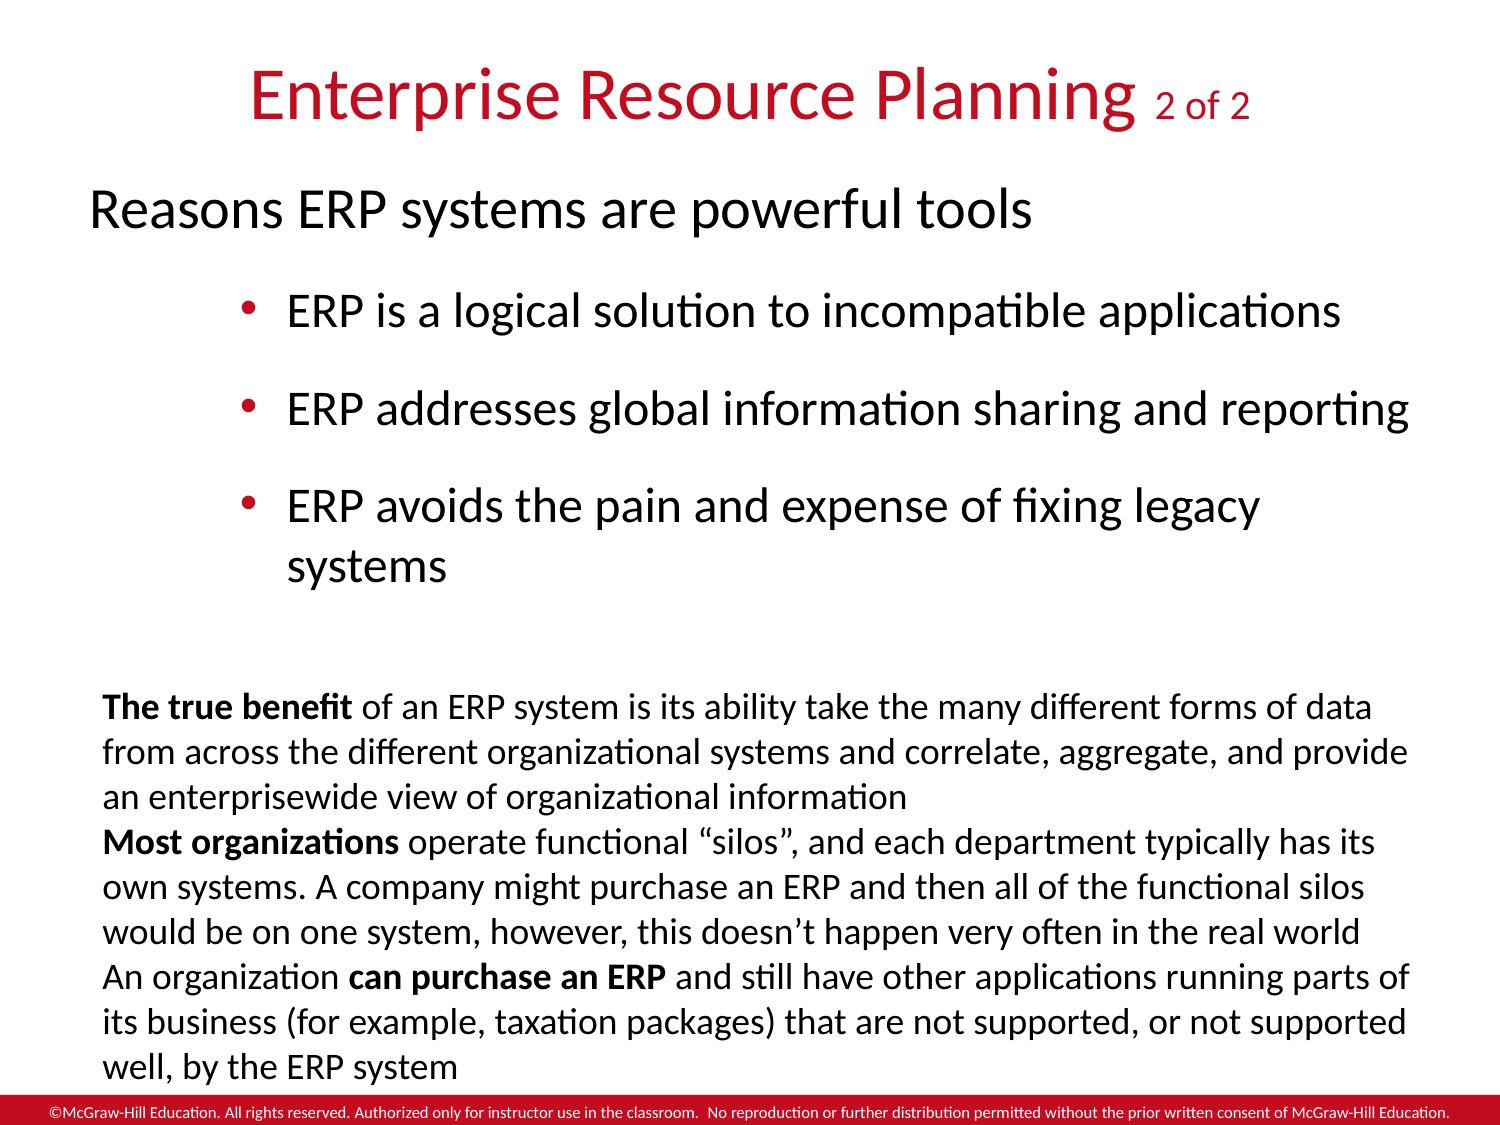

# Enterprise Resource Planning 2 of 2
Reasons ERP systems are powerful tools
ERP is a logical solution to incompatible applications
ERP addresses global information sharing and reporting
ERP avoids the pain and expense of fixing legacy systems
The true benefit of an ERP system is its ability take the many different forms of data from across the different organizational systems and correlate, aggregate, and provide an enterprisewide view of organizational information
Most organizations operate functional “silos”, and each department typically has its own systems. A company might purchase an ERP and then all of the functional silos would be on one system, however, this doesn’t happen very often in the real world
An organization can purchase an ERP and still have other applications running parts of its business (for example, taxation packages) that are not supported, or not supported well, by the ERP system